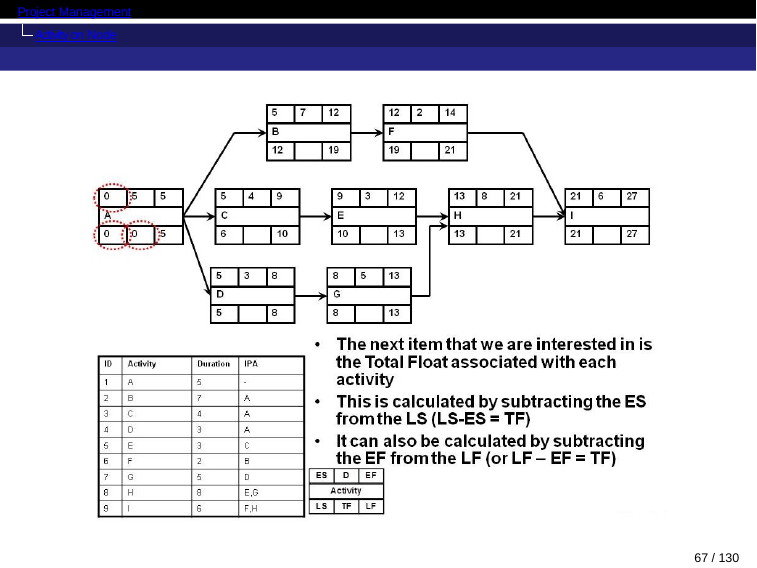

Project Management

Activity on Node

67 / 130